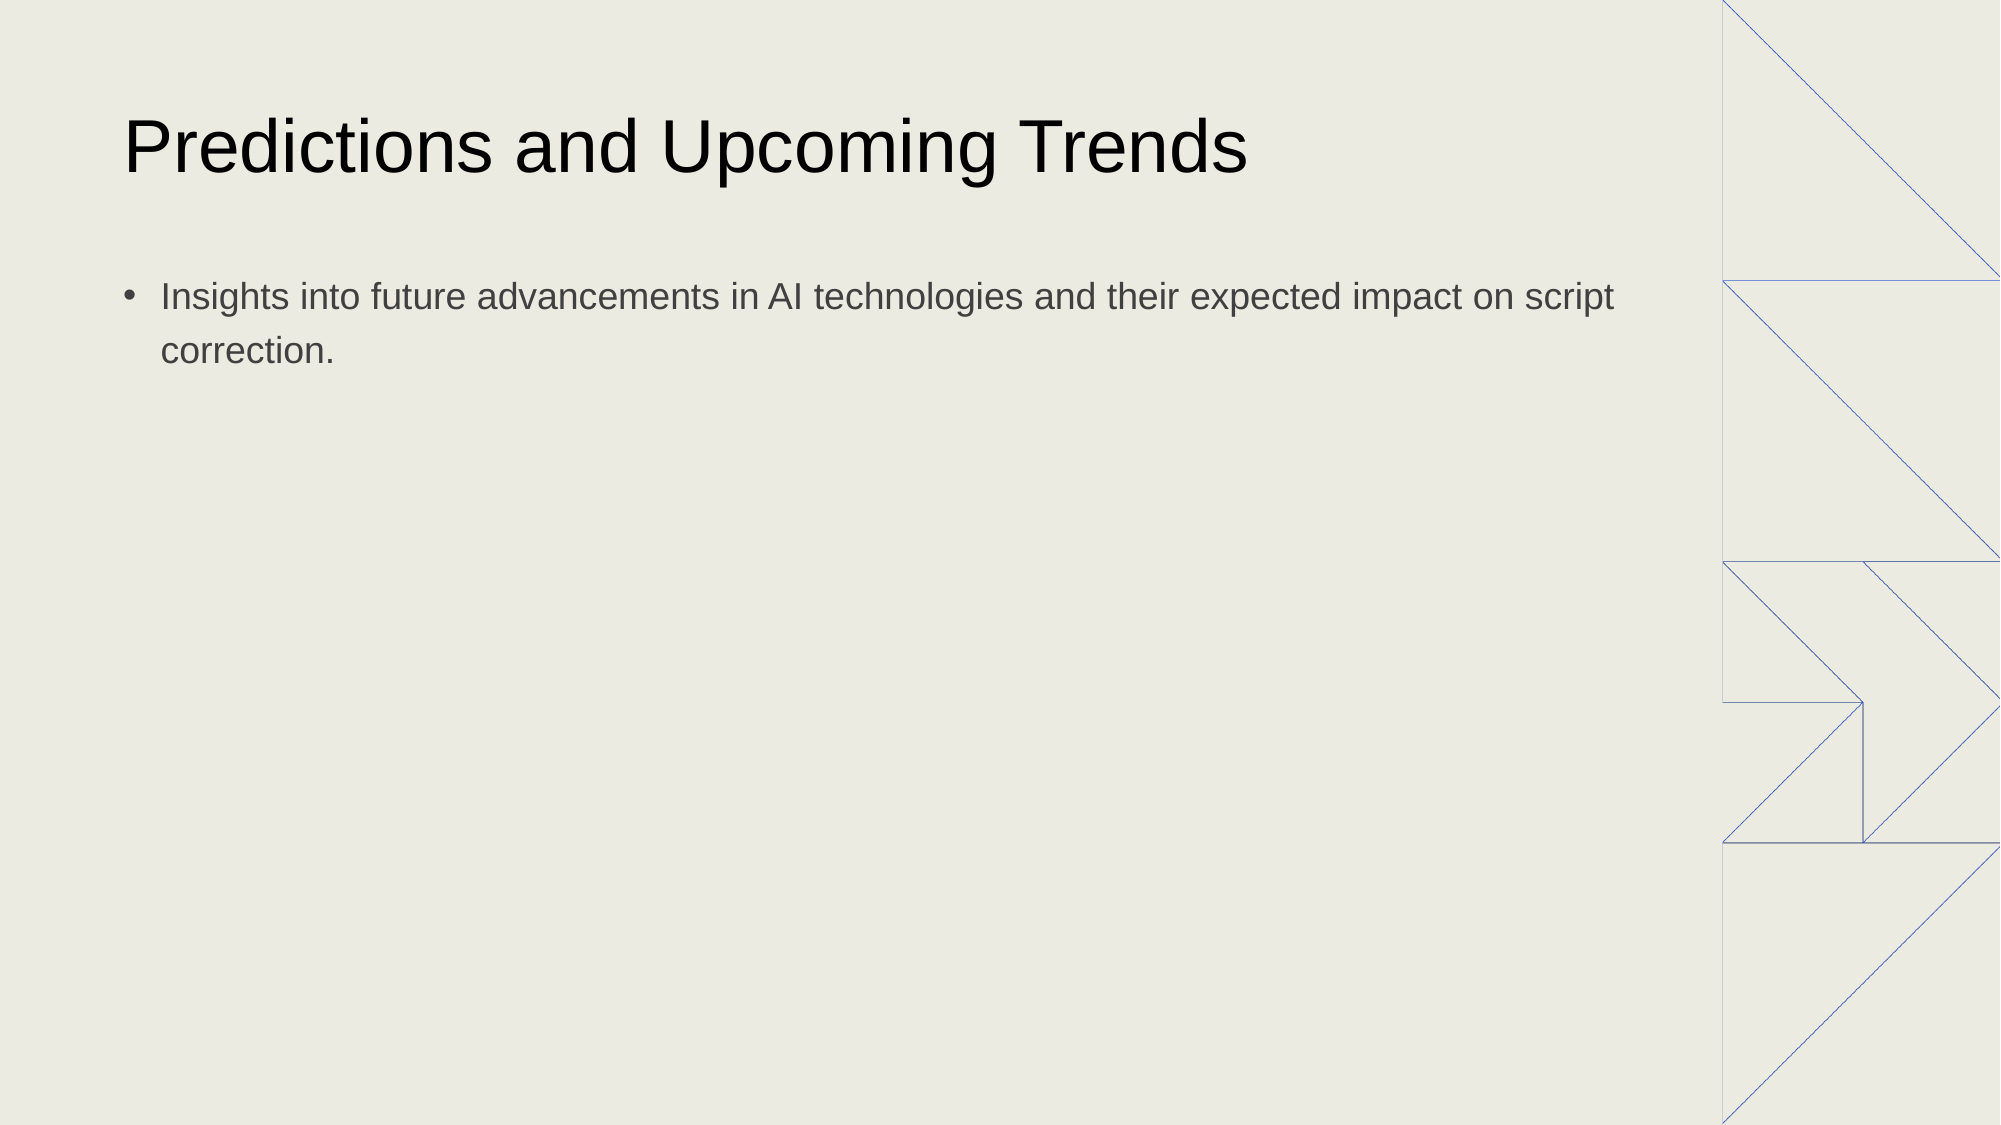

# Predictions and Upcoming Trends
Insights into future advancements in AI technologies and their expected impact on script correction.